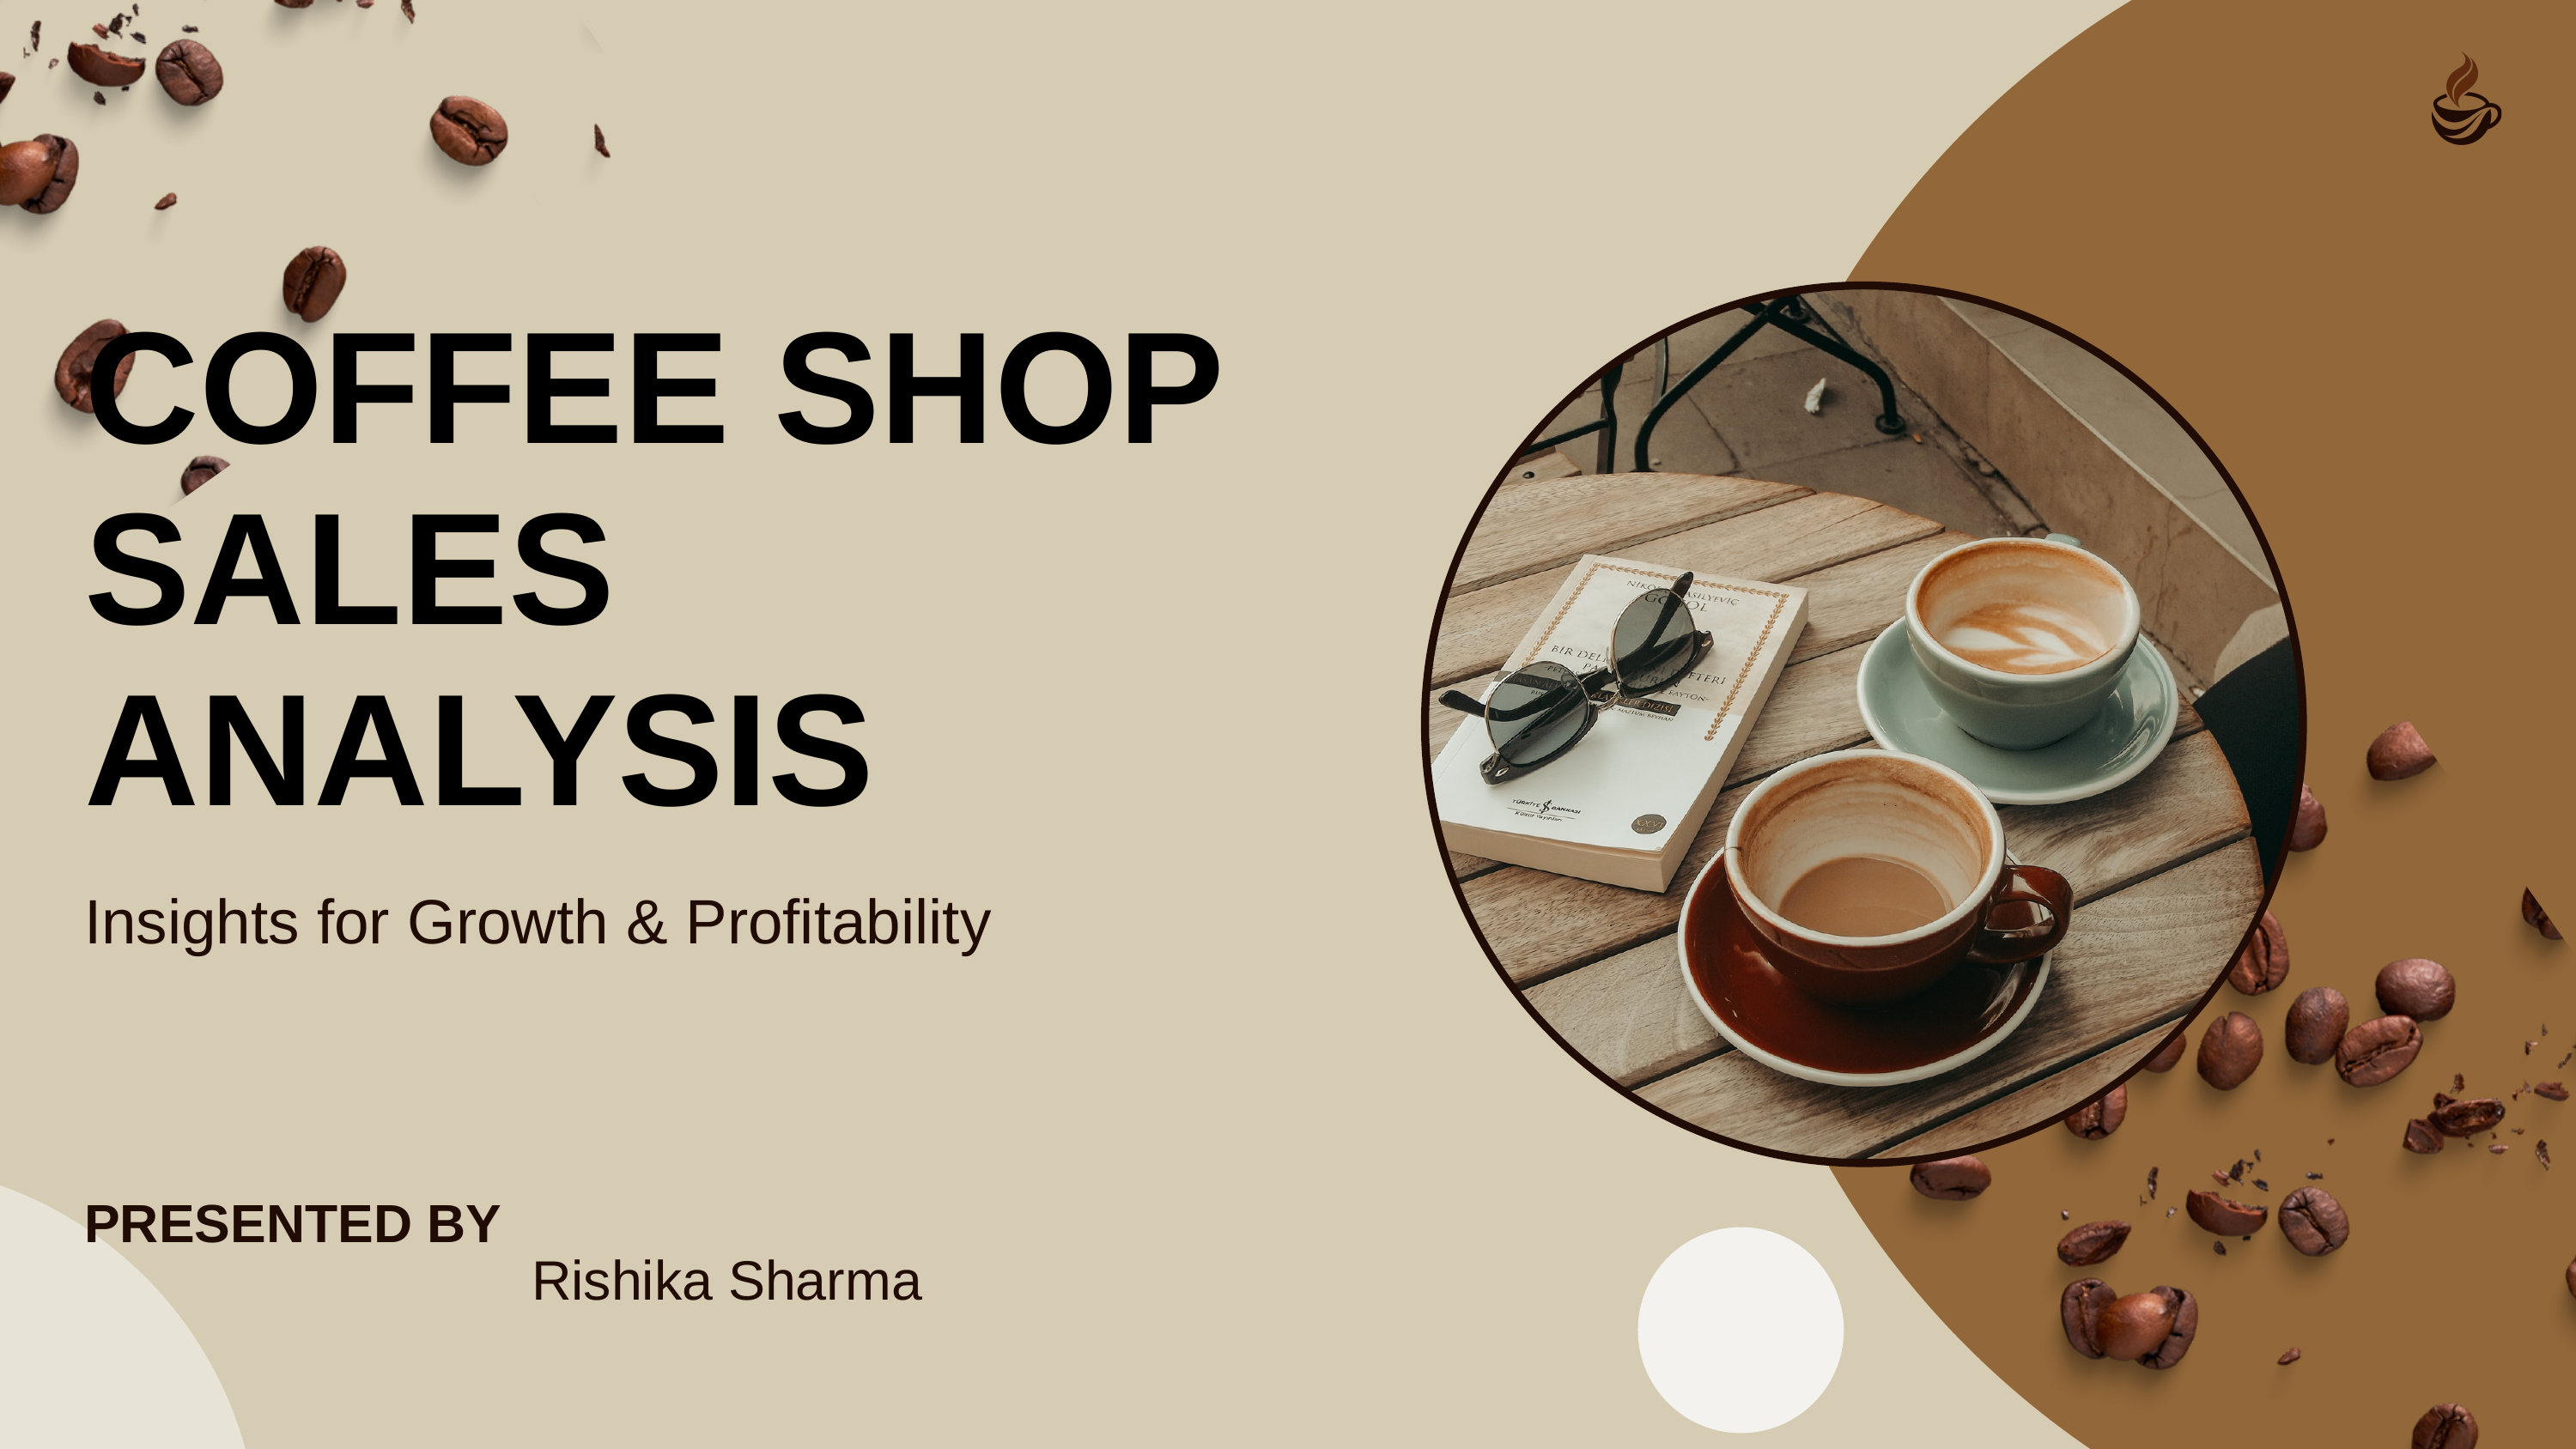

COFFEE SHOP SALES ANALYSIS

Insights for Growth & Profitability

PRESENTED BY

Rishika Sharma